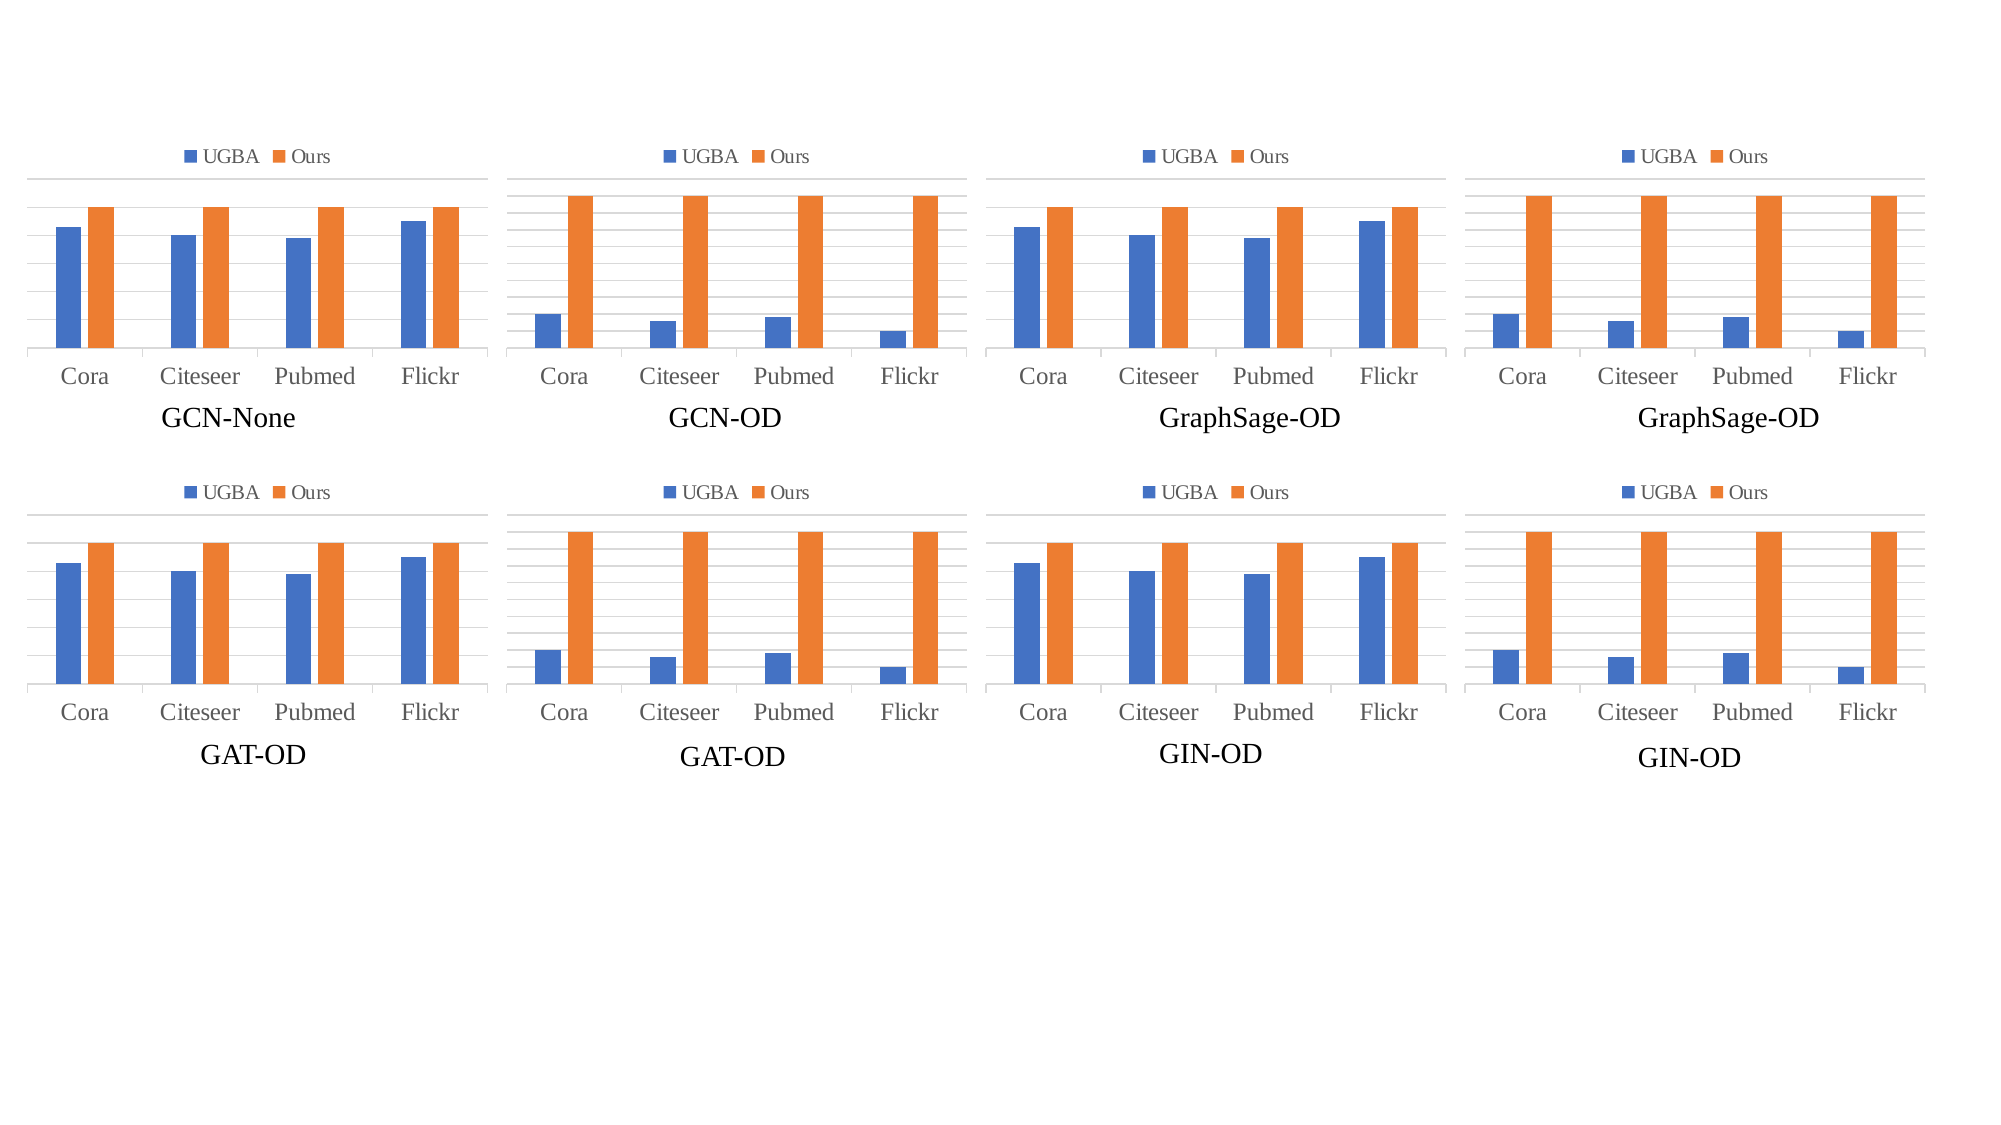

### Chart

| Category | UGBA | Ours |
|---|---|---|
| Cora | 4.3 | 5.0 |
| Citeseer | 4.0 | 5.0 |
| Pubmed | 3.9 | 5.0 |
| Flickr | 4.5 | 5.0 |

### Chart

| Category | UGBA | Ours |
|---|---|---|
| Cora | 1.0 | 4.5 |
| Citeseer | 0.8 | 4.5 |
| Pubmed | 0.9 | 4.5 |
| Flickr | 0.5 | 4.5 |

### Chart

| Category | UGBA | Ours |
|---|---|---|
| Cora | 4.3 | 5.0 |
| Citeseer | 4.0 | 5.0 |
| Pubmed | 3.9 | 5.0 |
| Flickr | 4.5 | 5.0 |

### Chart

| Category | UGBA | Ours |
|---|---|---|
| Cora | 1.0 | 4.5 |
| Citeseer | 0.8 | 4.5 |
| Pubmed | 0.9 | 4.5 |
| Flickr | 0.5 | 4.5 |
GraphSage-OD
GraphSage-OD
GCN-OD
GCN-None

### Chart

| Category | UGBA | Ours |
|---|---|---|
| Cora | 4.3 | 5.0 |
| Citeseer | 4.0 | 5.0 |
| Pubmed | 3.9 | 5.0 |
| Flickr | 4.5 | 5.0 |

### Chart

| Category | UGBA | Ours |
|---|---|---|
| Cora | 1.0 | 4.5 |
| Citeseer | 0.8 | 4.5 |
| Pubmed | 0.9 | 4.5 |
| Flickr | 0.5 | 4.5 |

### Chart

| Category | UGBA | Ours |
|---|---|---|
| Cora | 4.3 | 5.0 |
| Citeseer | 4.0 | 5.0 |
| Pubmed | 3.9 | 5.0 |
| Flickr | 4.5 | 5.0 |

### Chart

| Category | UGBA | Ours |
|---|---|---|
| Cora | 1.0 | 4.5 |
| Citeseer | 0.8 | 4.5 |
| Pubmed | 0.9 | 4.5 |
| Flickr | 0.5 | 4.5 |
GIN-OD
GAT-OD
GAT-OD
GIN-OD